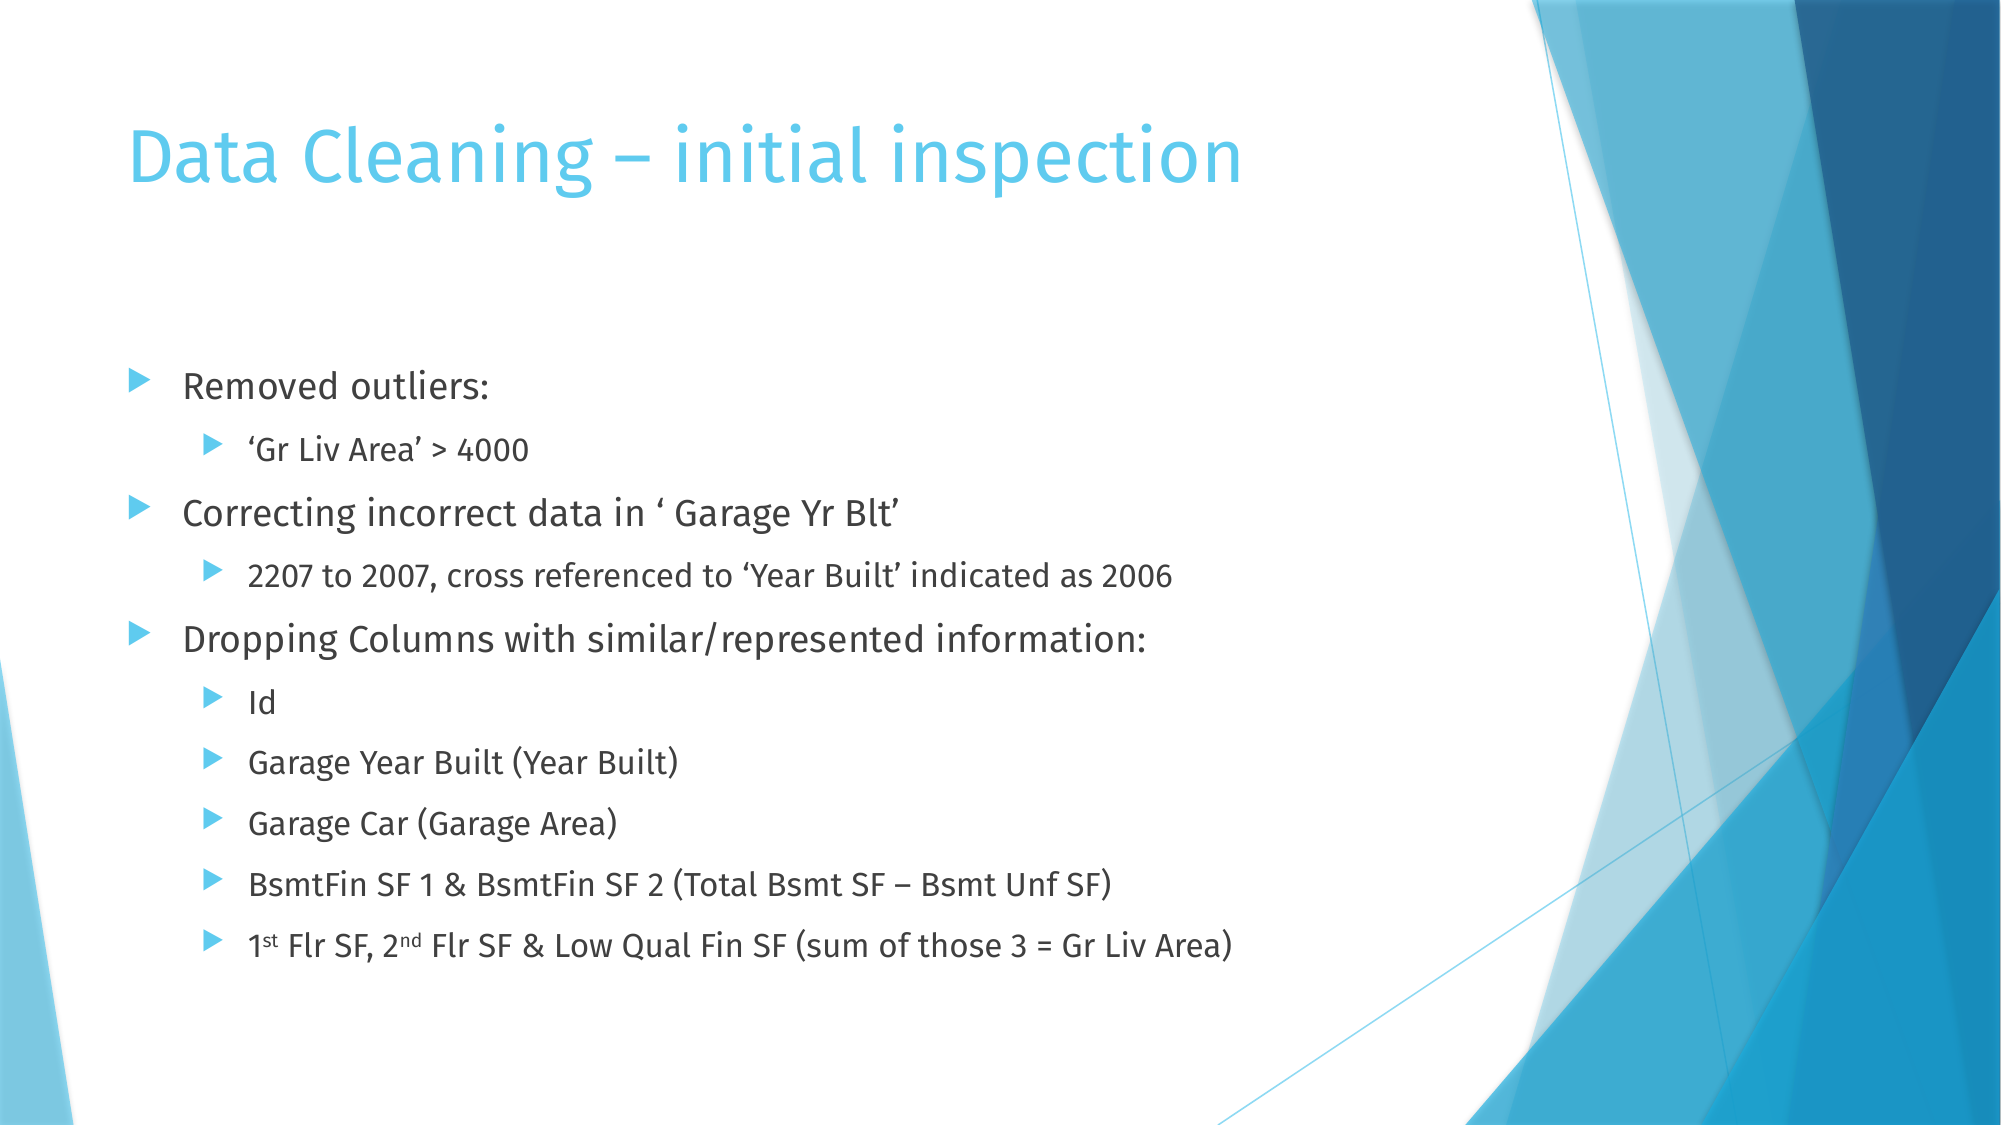

# Data Cleaning – initial inspection
Removed outliers:
‘Gr Liv Area’ > 4000
Correcting incorrect data in ‘ Garage Yr Blt’
2207 to 2007, cross referenced to ‘Year Built’ indicated as 2006
Dropping Columns with similar/represented information:
Id
Garage Year Built (Year Built)
Garage Car (Garage Area)
BsmtFin SF 1 & BsmtFin SF 2 (Total Bsmt SF – Bsmt Unf SF)
1st Flr SF, 2nd Flr SF & Low Qual Fin SF (sum of those 3 = Gr Liv Area)